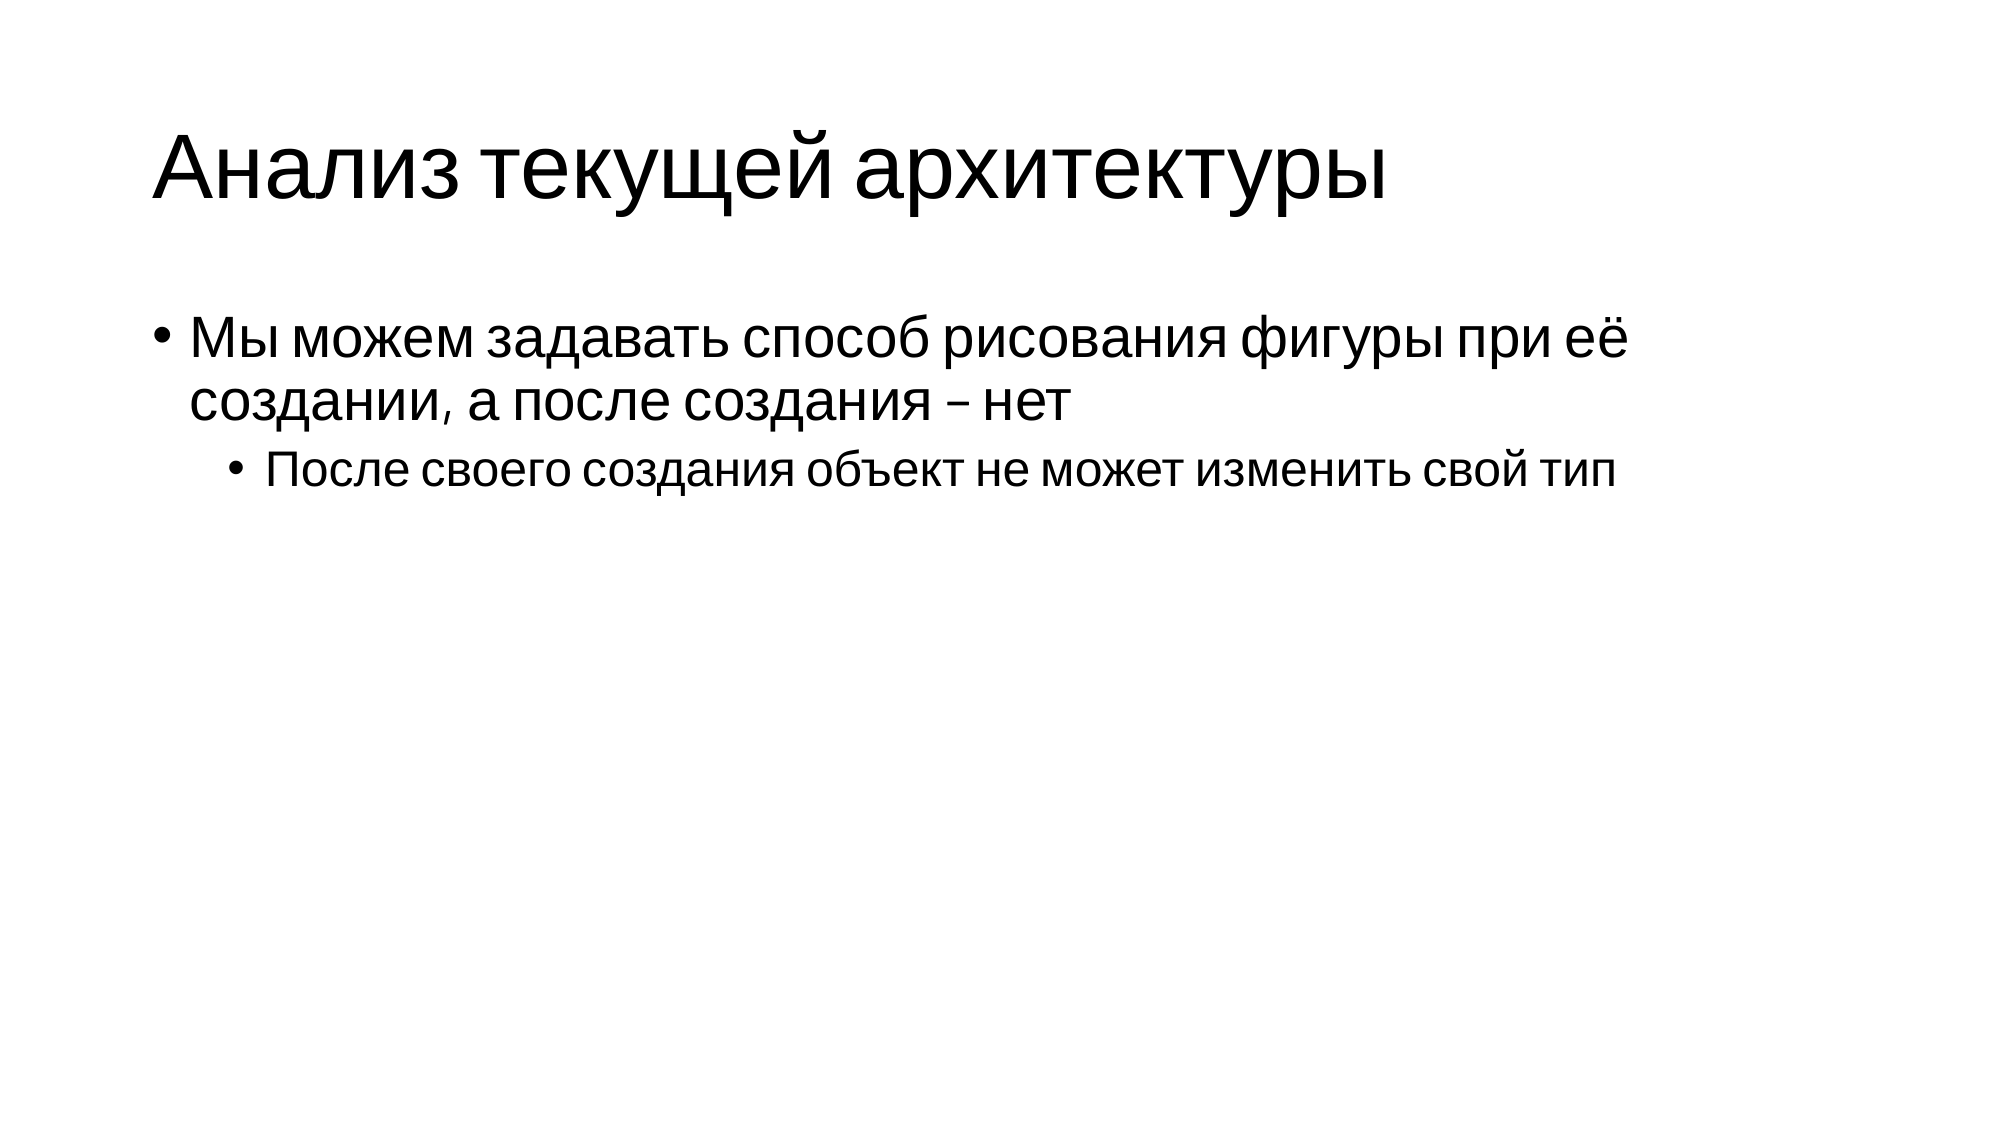

# Анализ текущей архитектуры
Мы можем задавать способ рисования фигуры при её создании, а после создания – нет
После своего создания объект не может изменить свой тип